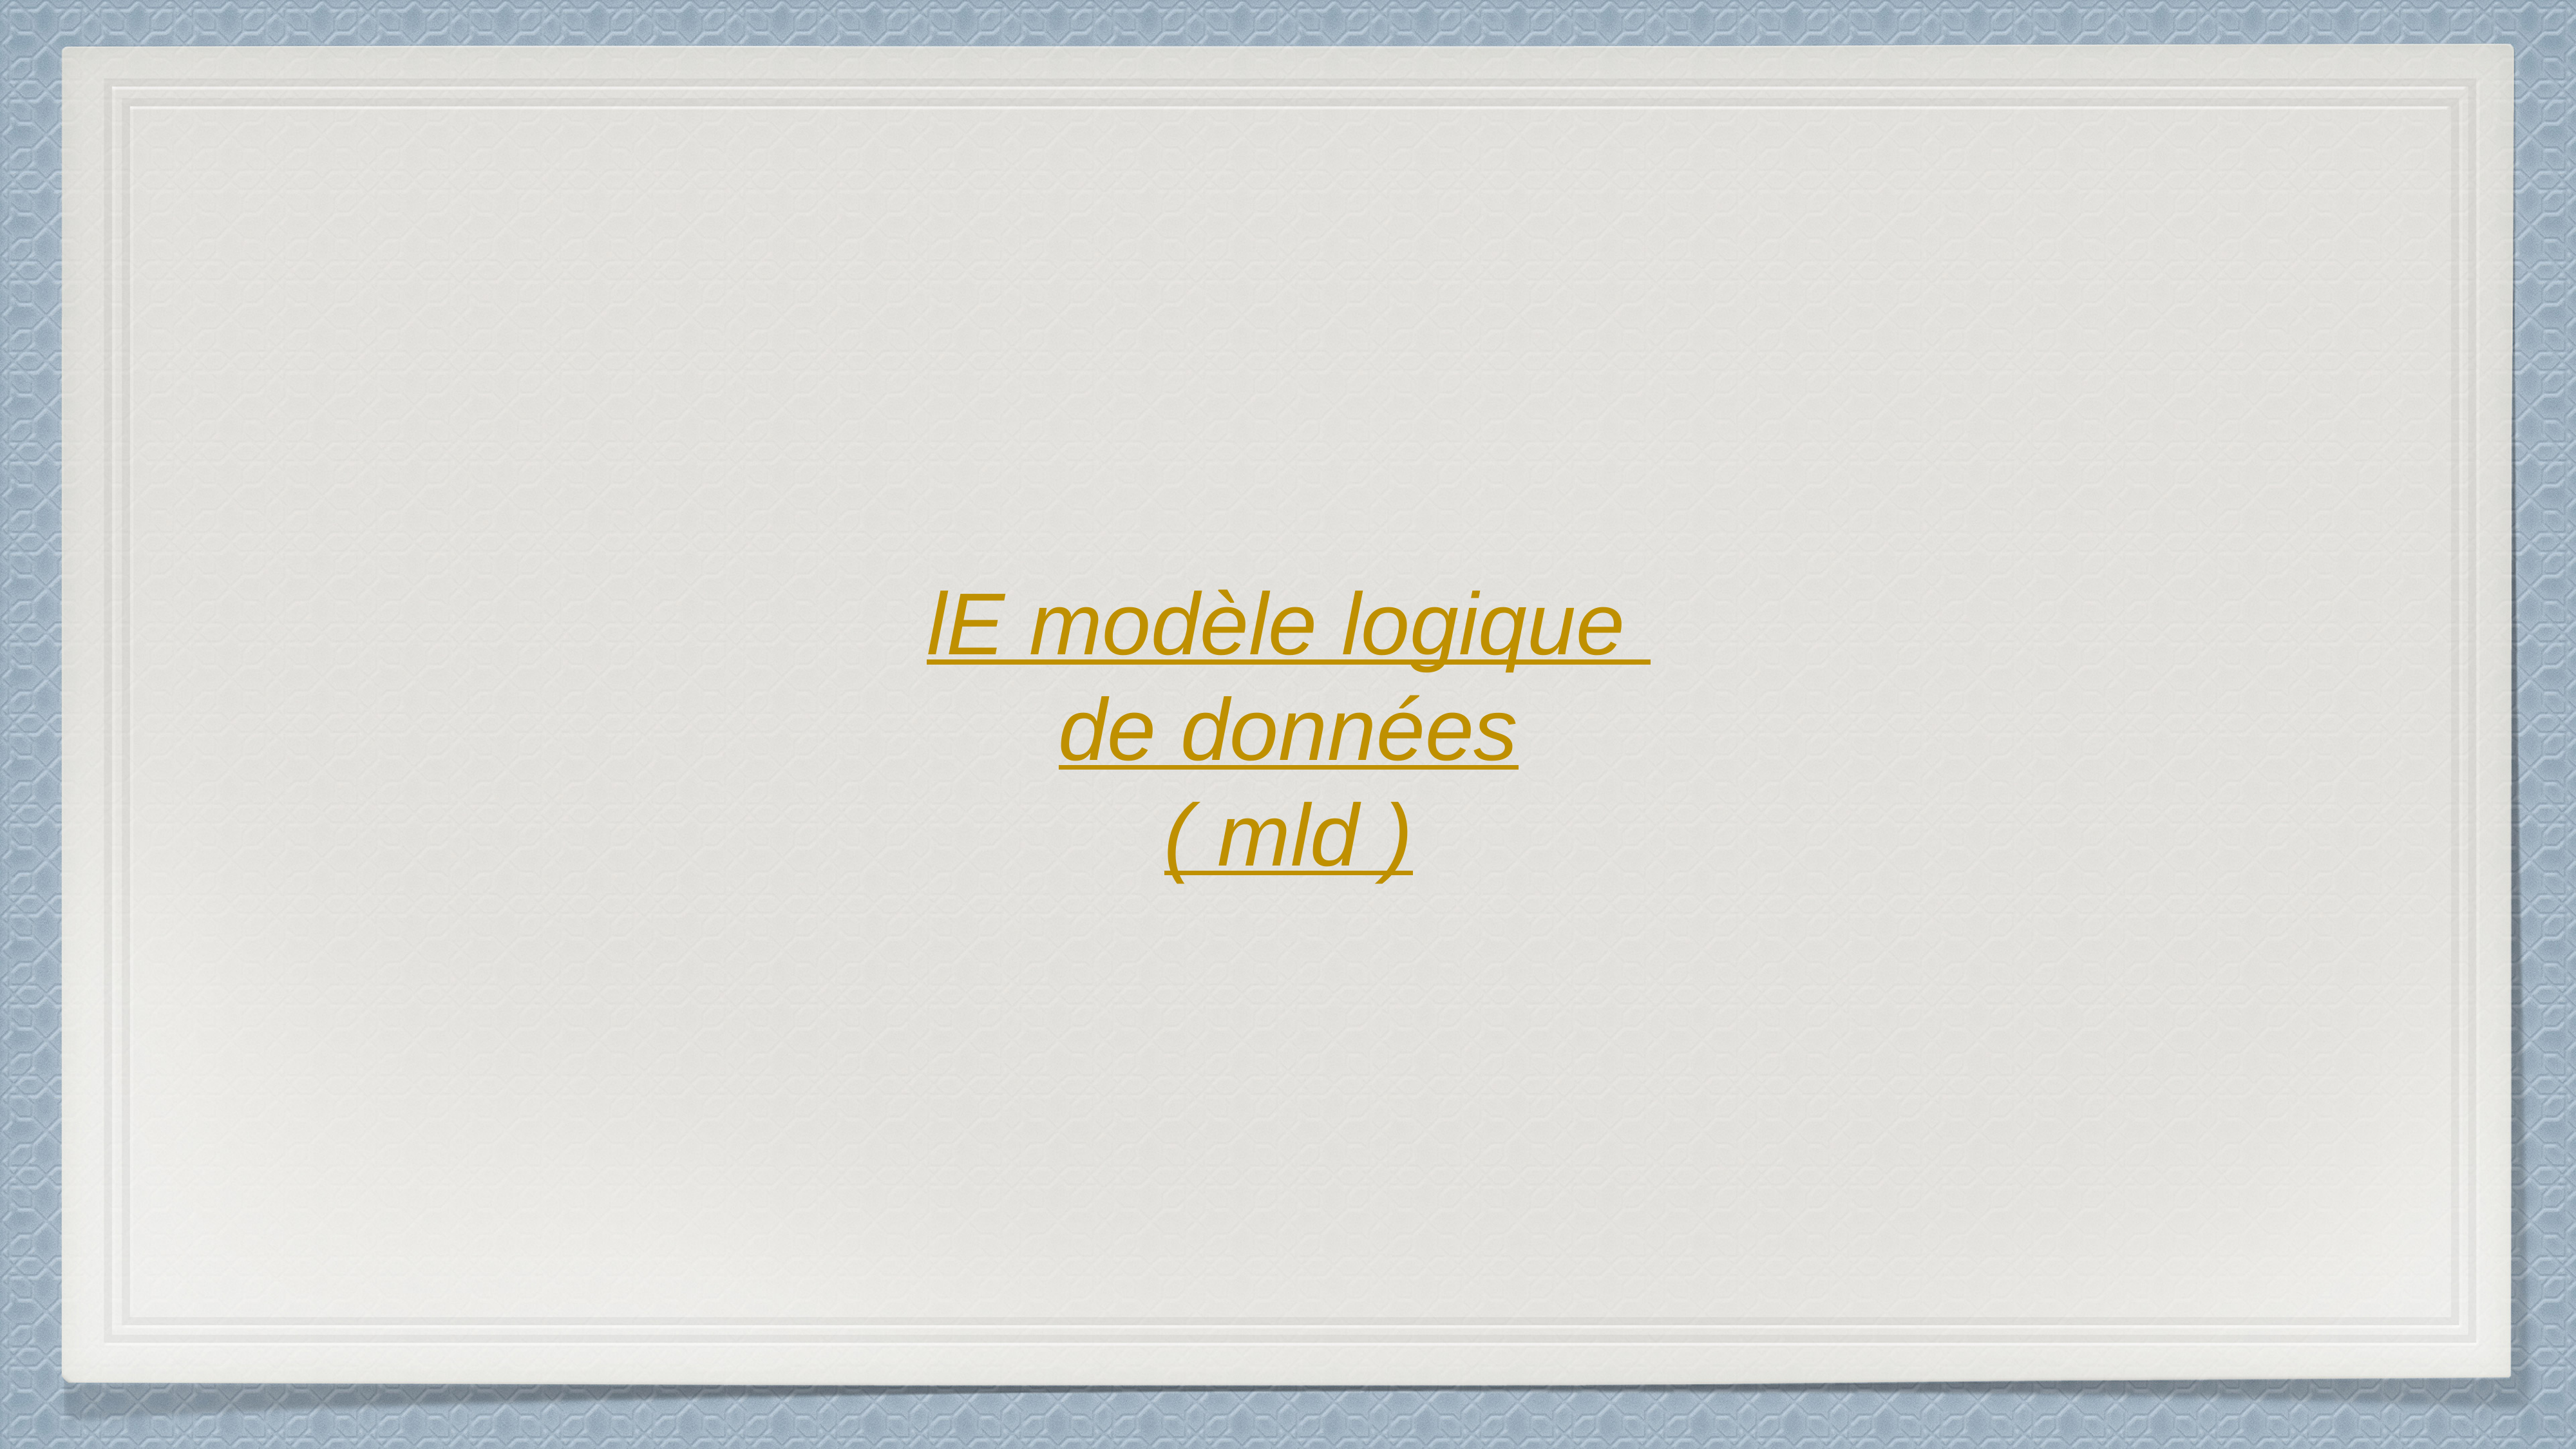

# lE modèle logique de données ( mld )